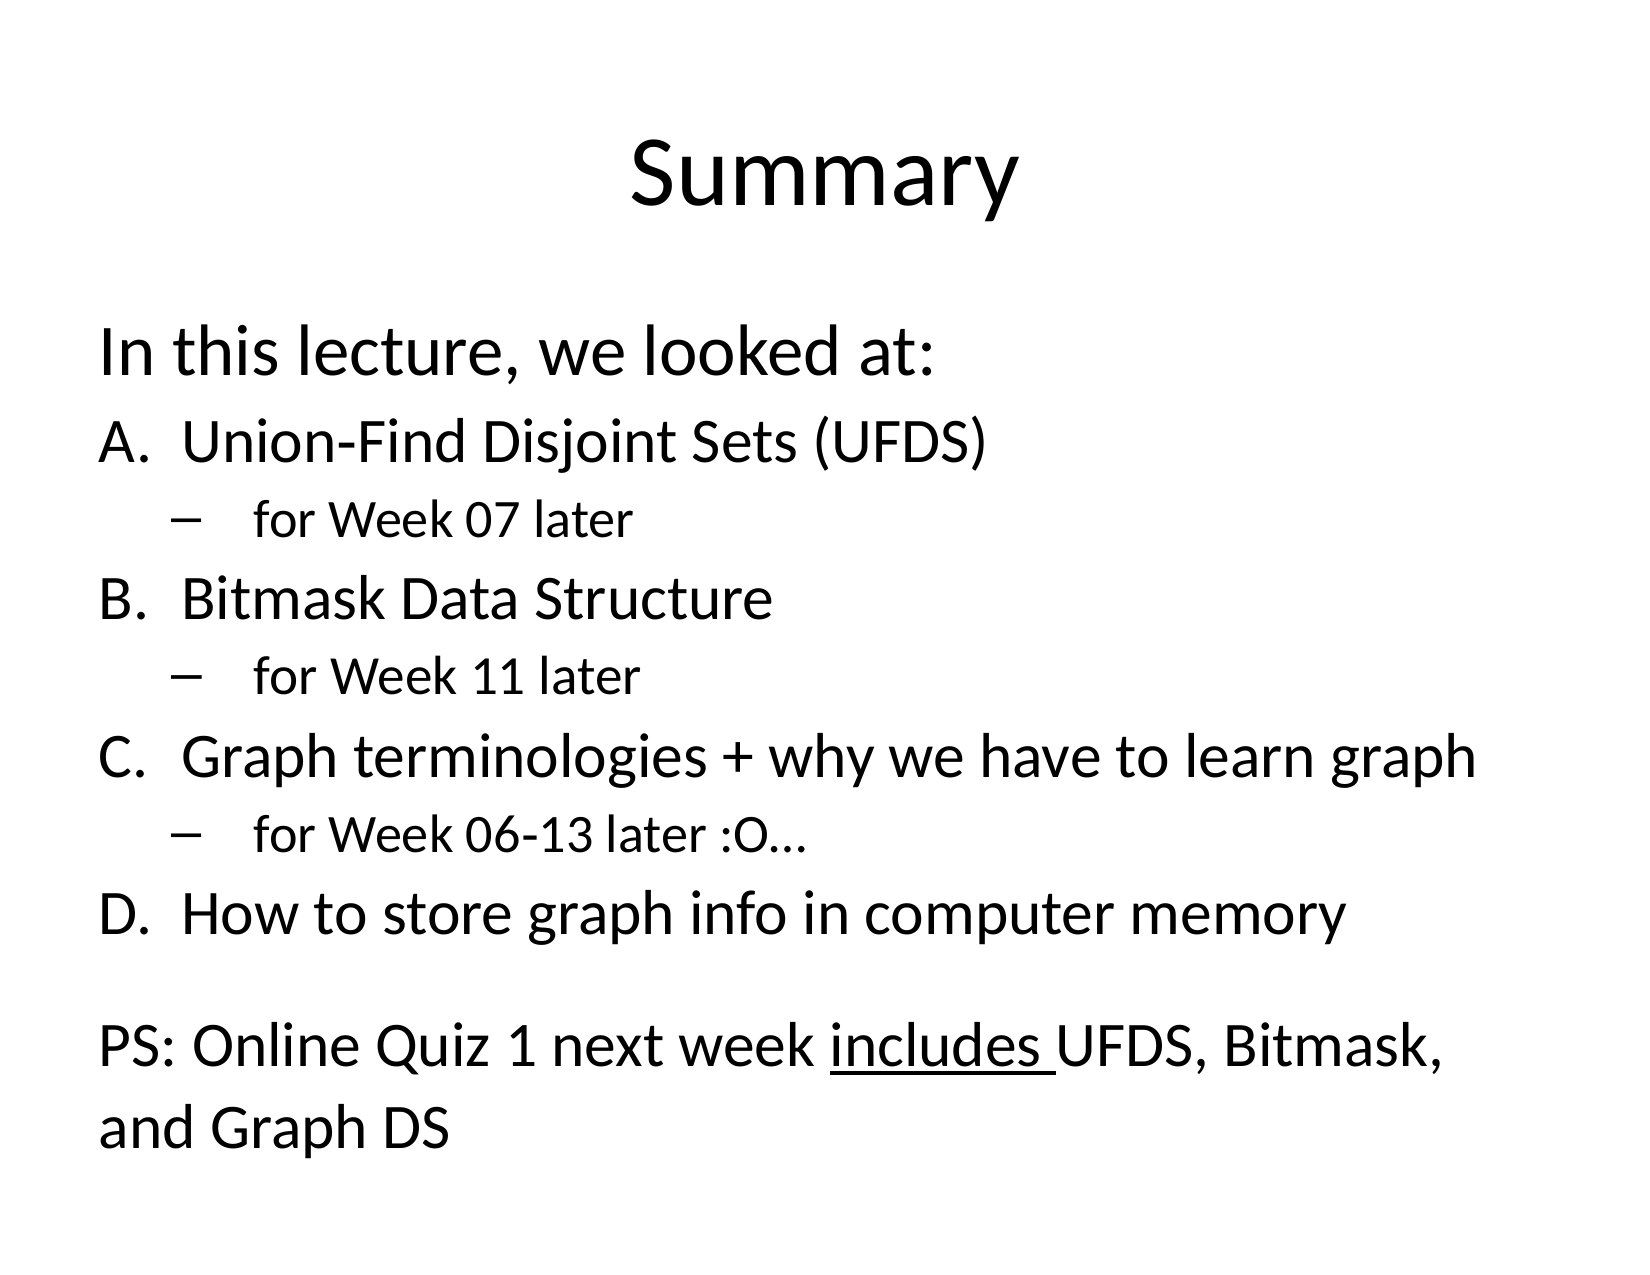

# Summary
In this lecture, we looked at:
Union‐Find Disjoint Sets (UFDS)
for Week 07 later
Bitmask Data Structure
for Week 11 later
Graph terminologies + why we have to learn graph
for Week 06‐13 later :O…
How to store graph info in computer memory
PS: Online Quiz 1 next week includes UFDS, Bitmask,  and Graph DS